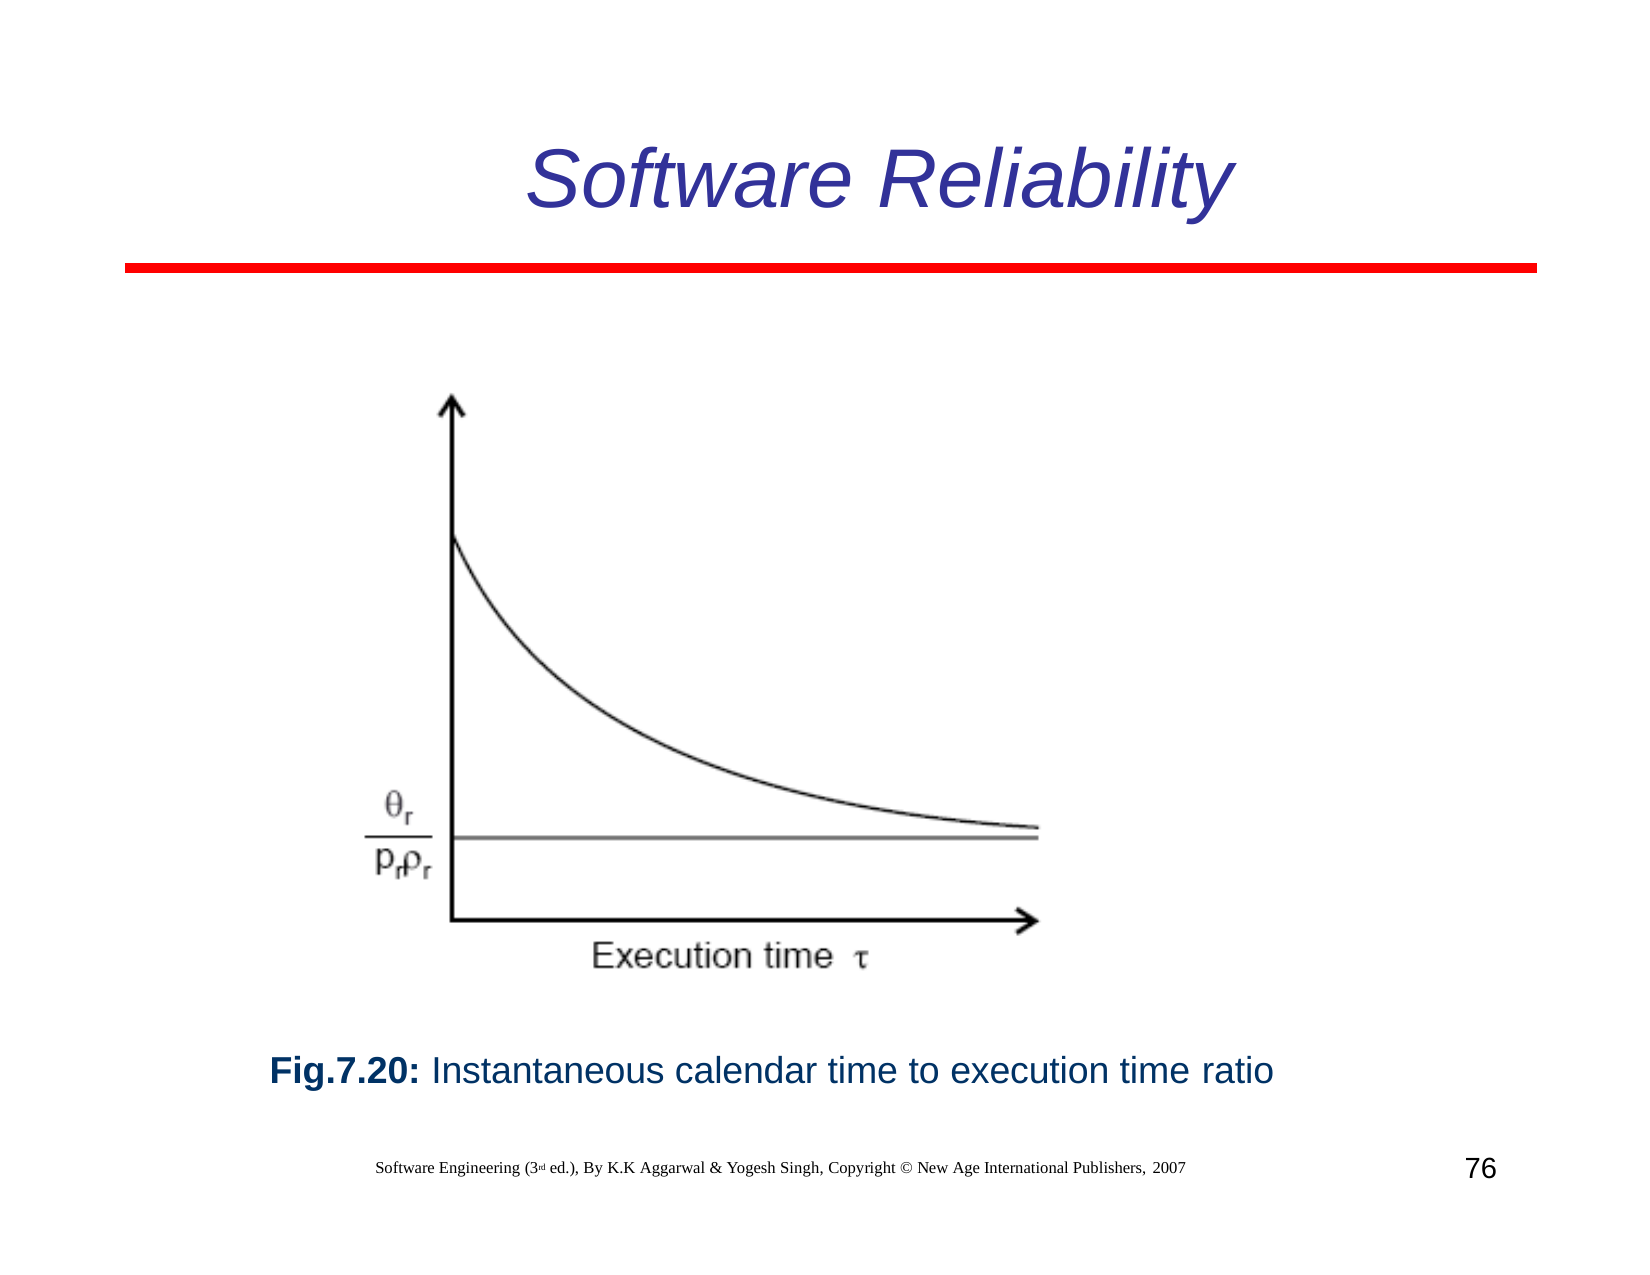

# Software Reliability

Fig.7.20: Instantaneous calendar time to execution time ratio
76
Software Engineering (3rd  ed.), By K.K Aggarwal & Yogesh Singh, Copyright © New Age International Publishers, 2007